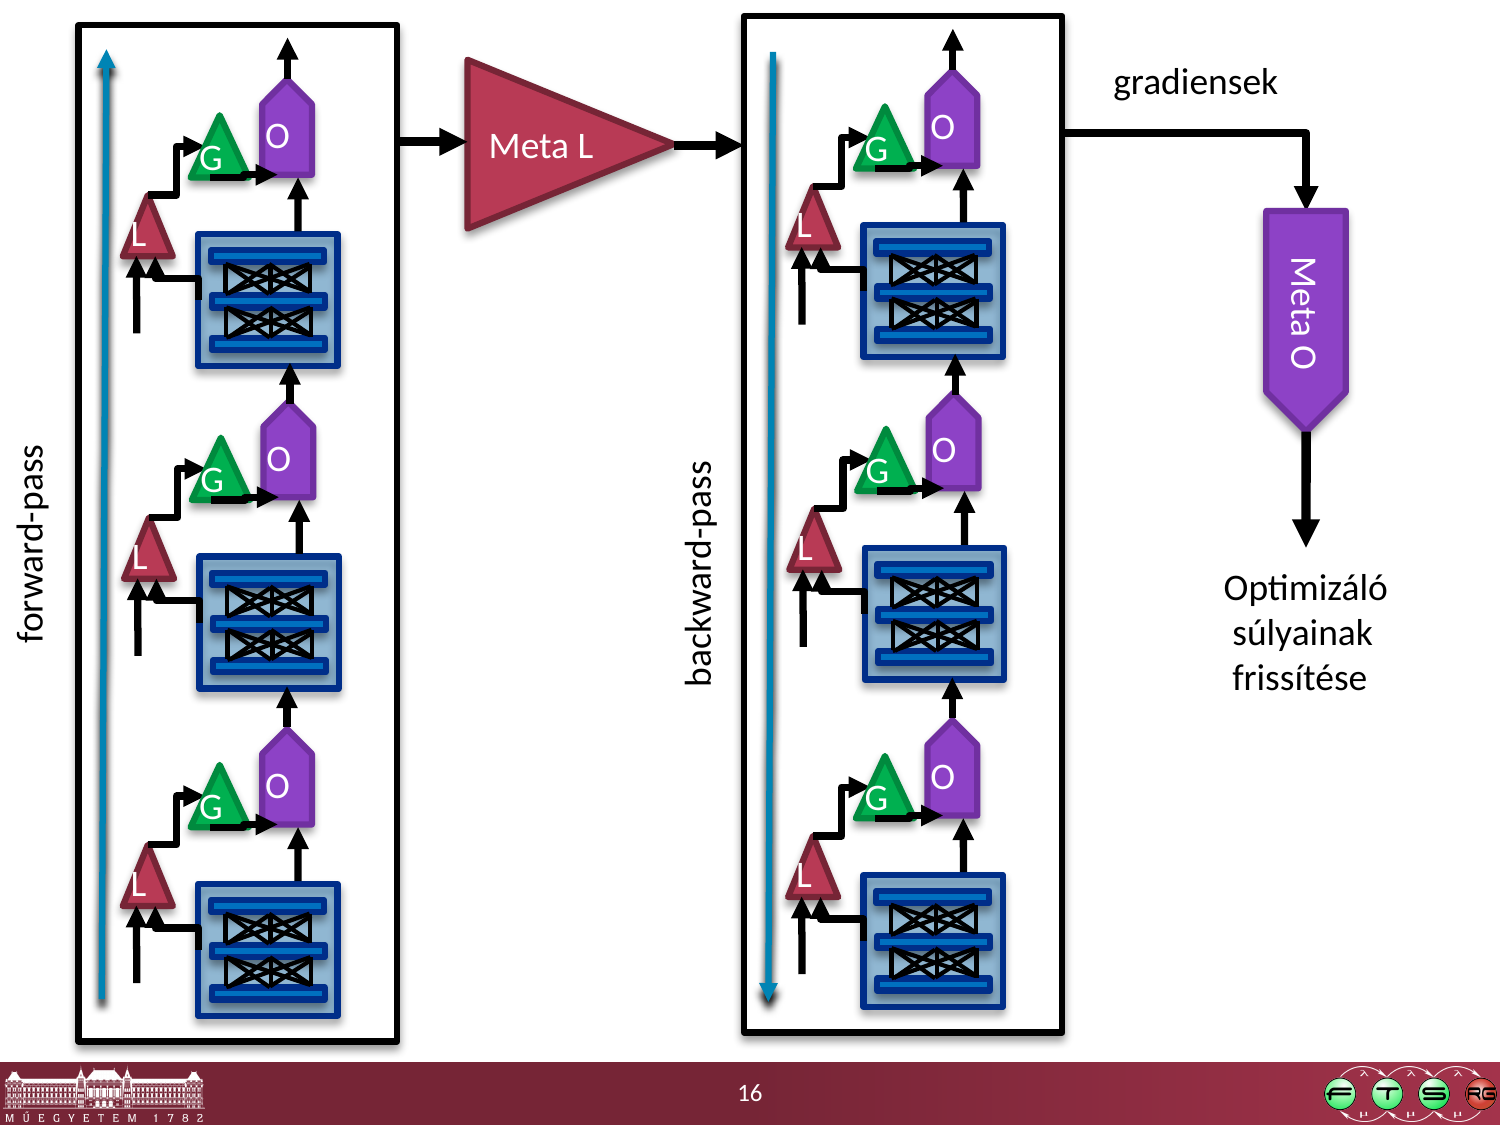

O

G

L

O

G

L

O

G

L

O

G

L

O

G

L

O

G

L

gradiensek
Meta L

Meta O
forward-pass
backward-pass
Optimizáló
 súlyainak
 frissítése
16